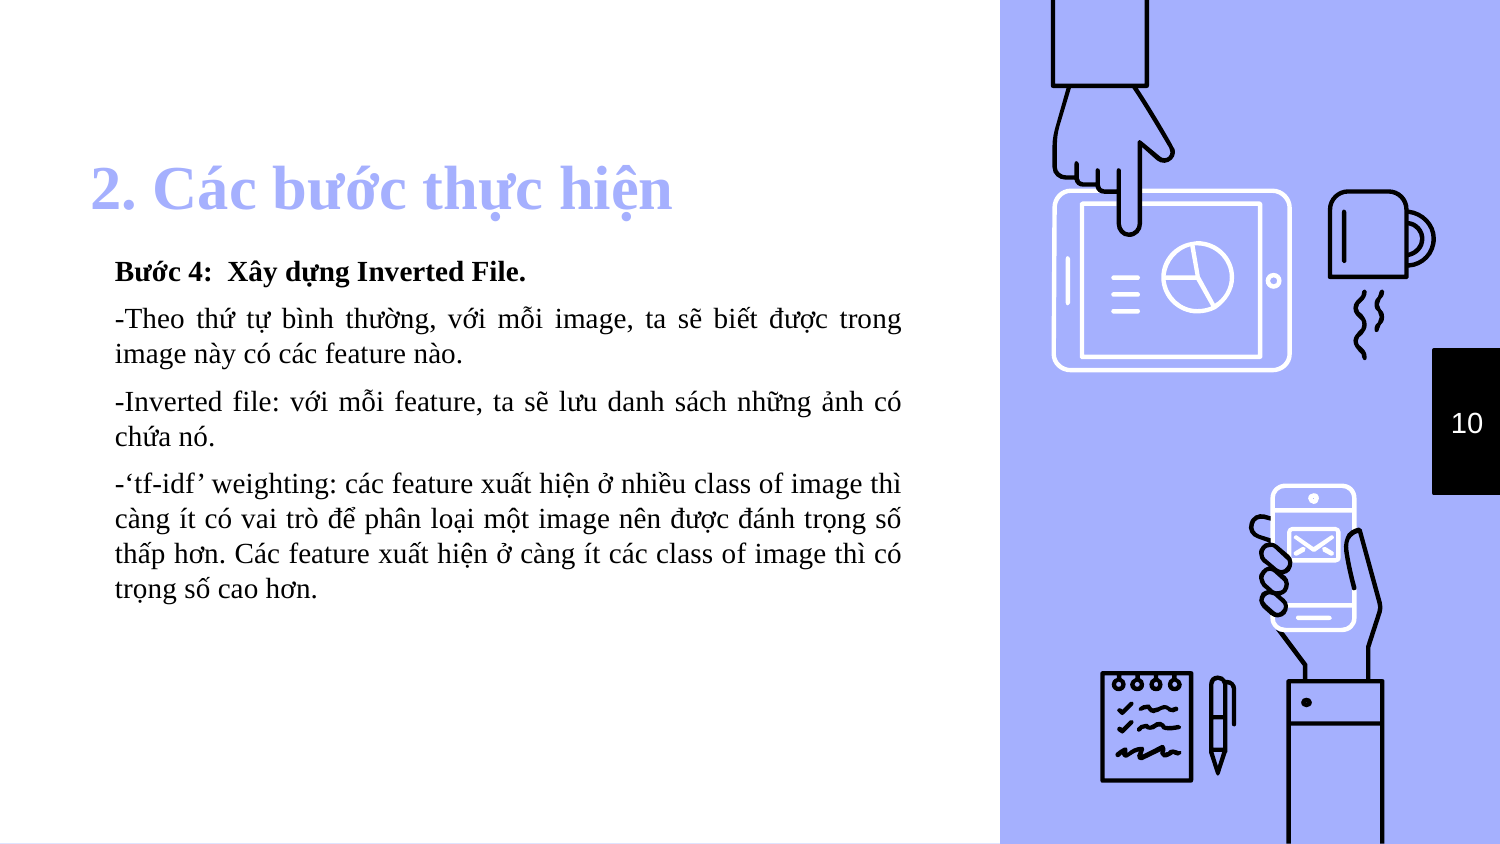

# 2. Các bước thực hiện
Bước 4:  Xây dựng Inverted File.
-Theo thứ tự bình thường, với mỗi image, ta sẽ biết được trong image này có các feature nào.
-Inverted file: với mỗi feature, ta sẽ lưu danh sách những ảnh có chứa nó.
-‘tf-idf’ weighting: các feature xuất hiện ở nhiều class of image thì càng ít có vai trò để phân loại một image nên được đánh trọng số thấp hơn. Các feature xuất hiện ở càng ít các class of image thì có trọng số cao hơn.

10